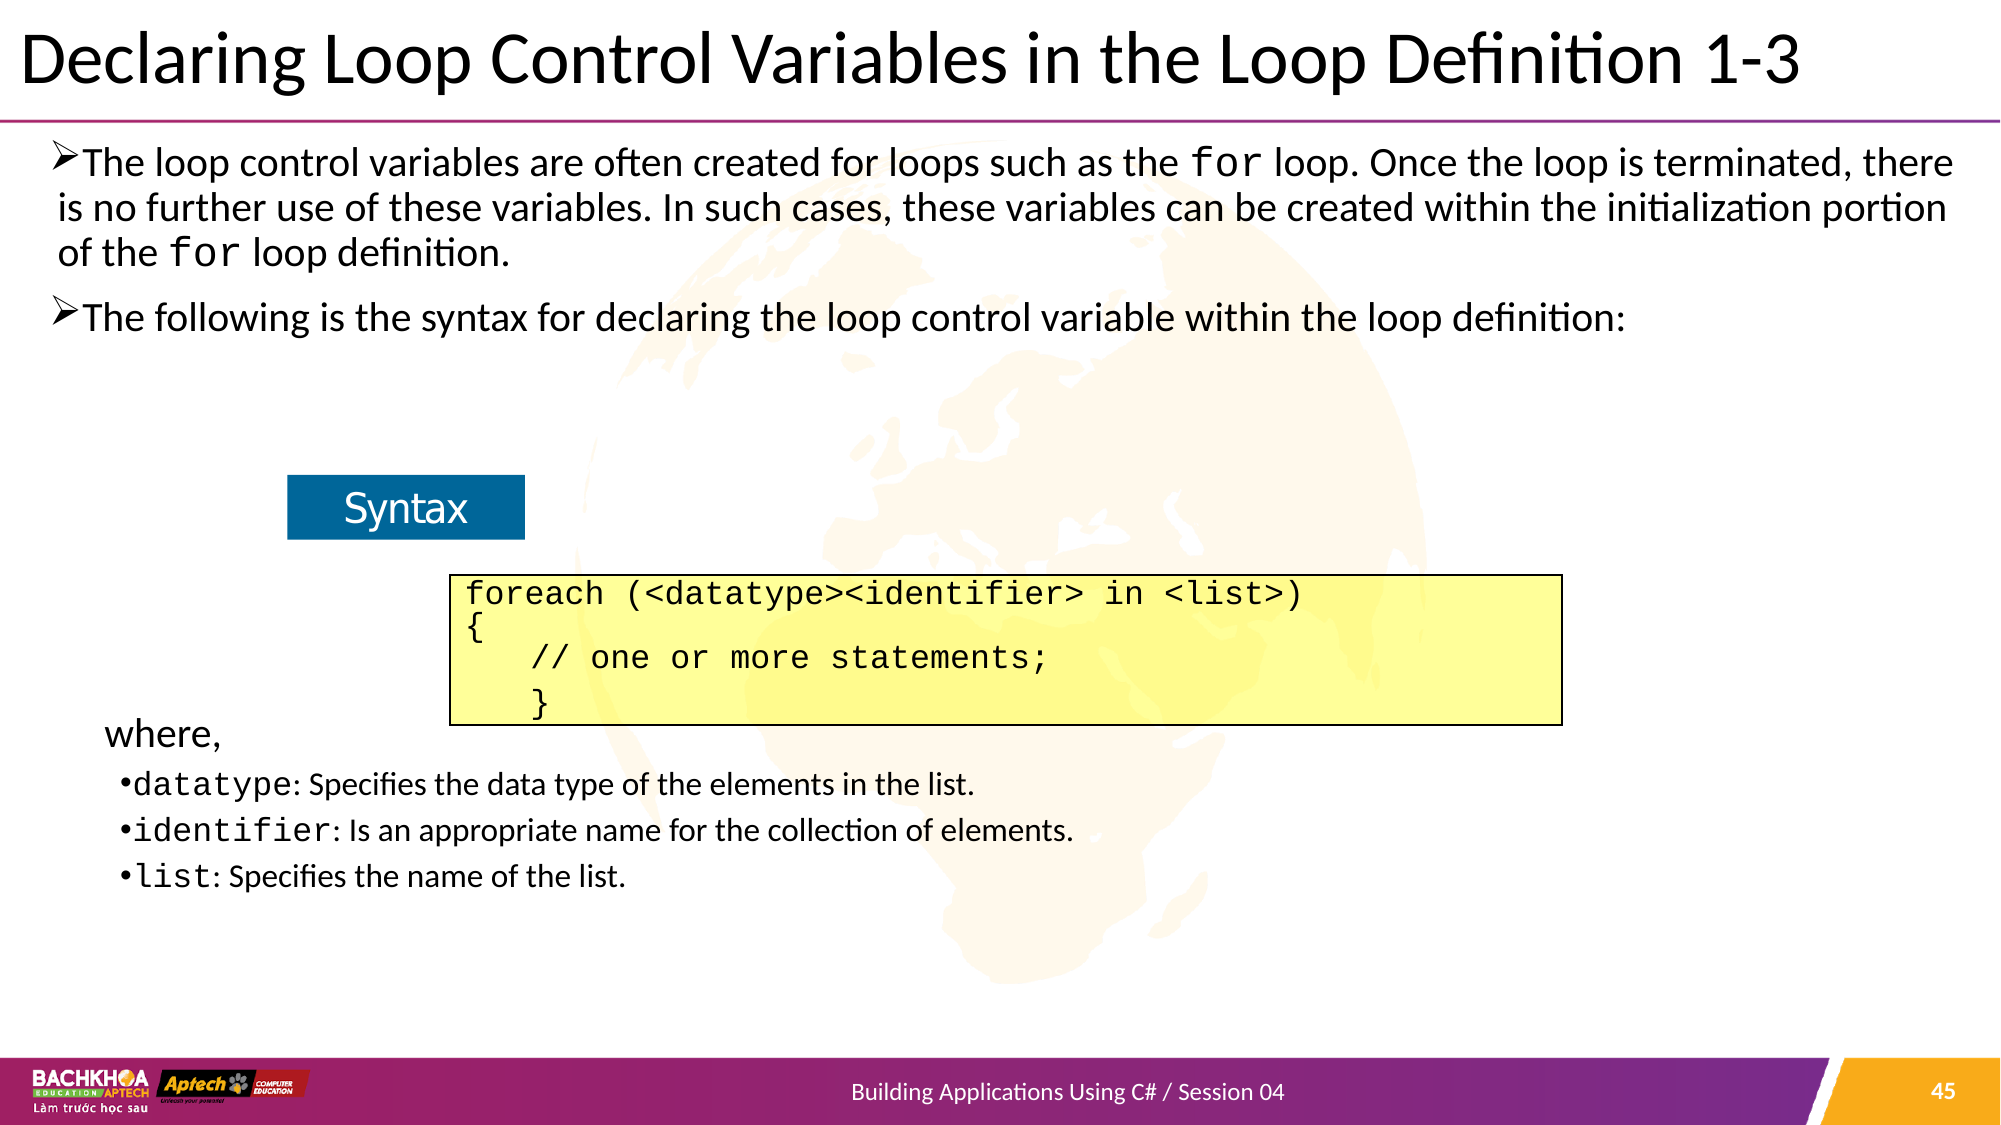

# Declaring Loop Control Variables in the Loop Definition 1-3
The loop control variables are often created for loops such as the for loop. Once the loop is terminated, there is no further use of these variables. In such cases, these variables can be created within the initialization portion of the for loop definition.
The following is the syntax for declaring the loop control variable within the loop definition:

where,
datatype: Specifies the data type of the elements in the list.
identifier: Is an appropriate name for the collection of elements.
list: Specifies the name of the list.

Syntax
foreach (<datatype><identifier> in <list>)
{
// one or more statements;
}
45
Building Applications Using C# / Session 04